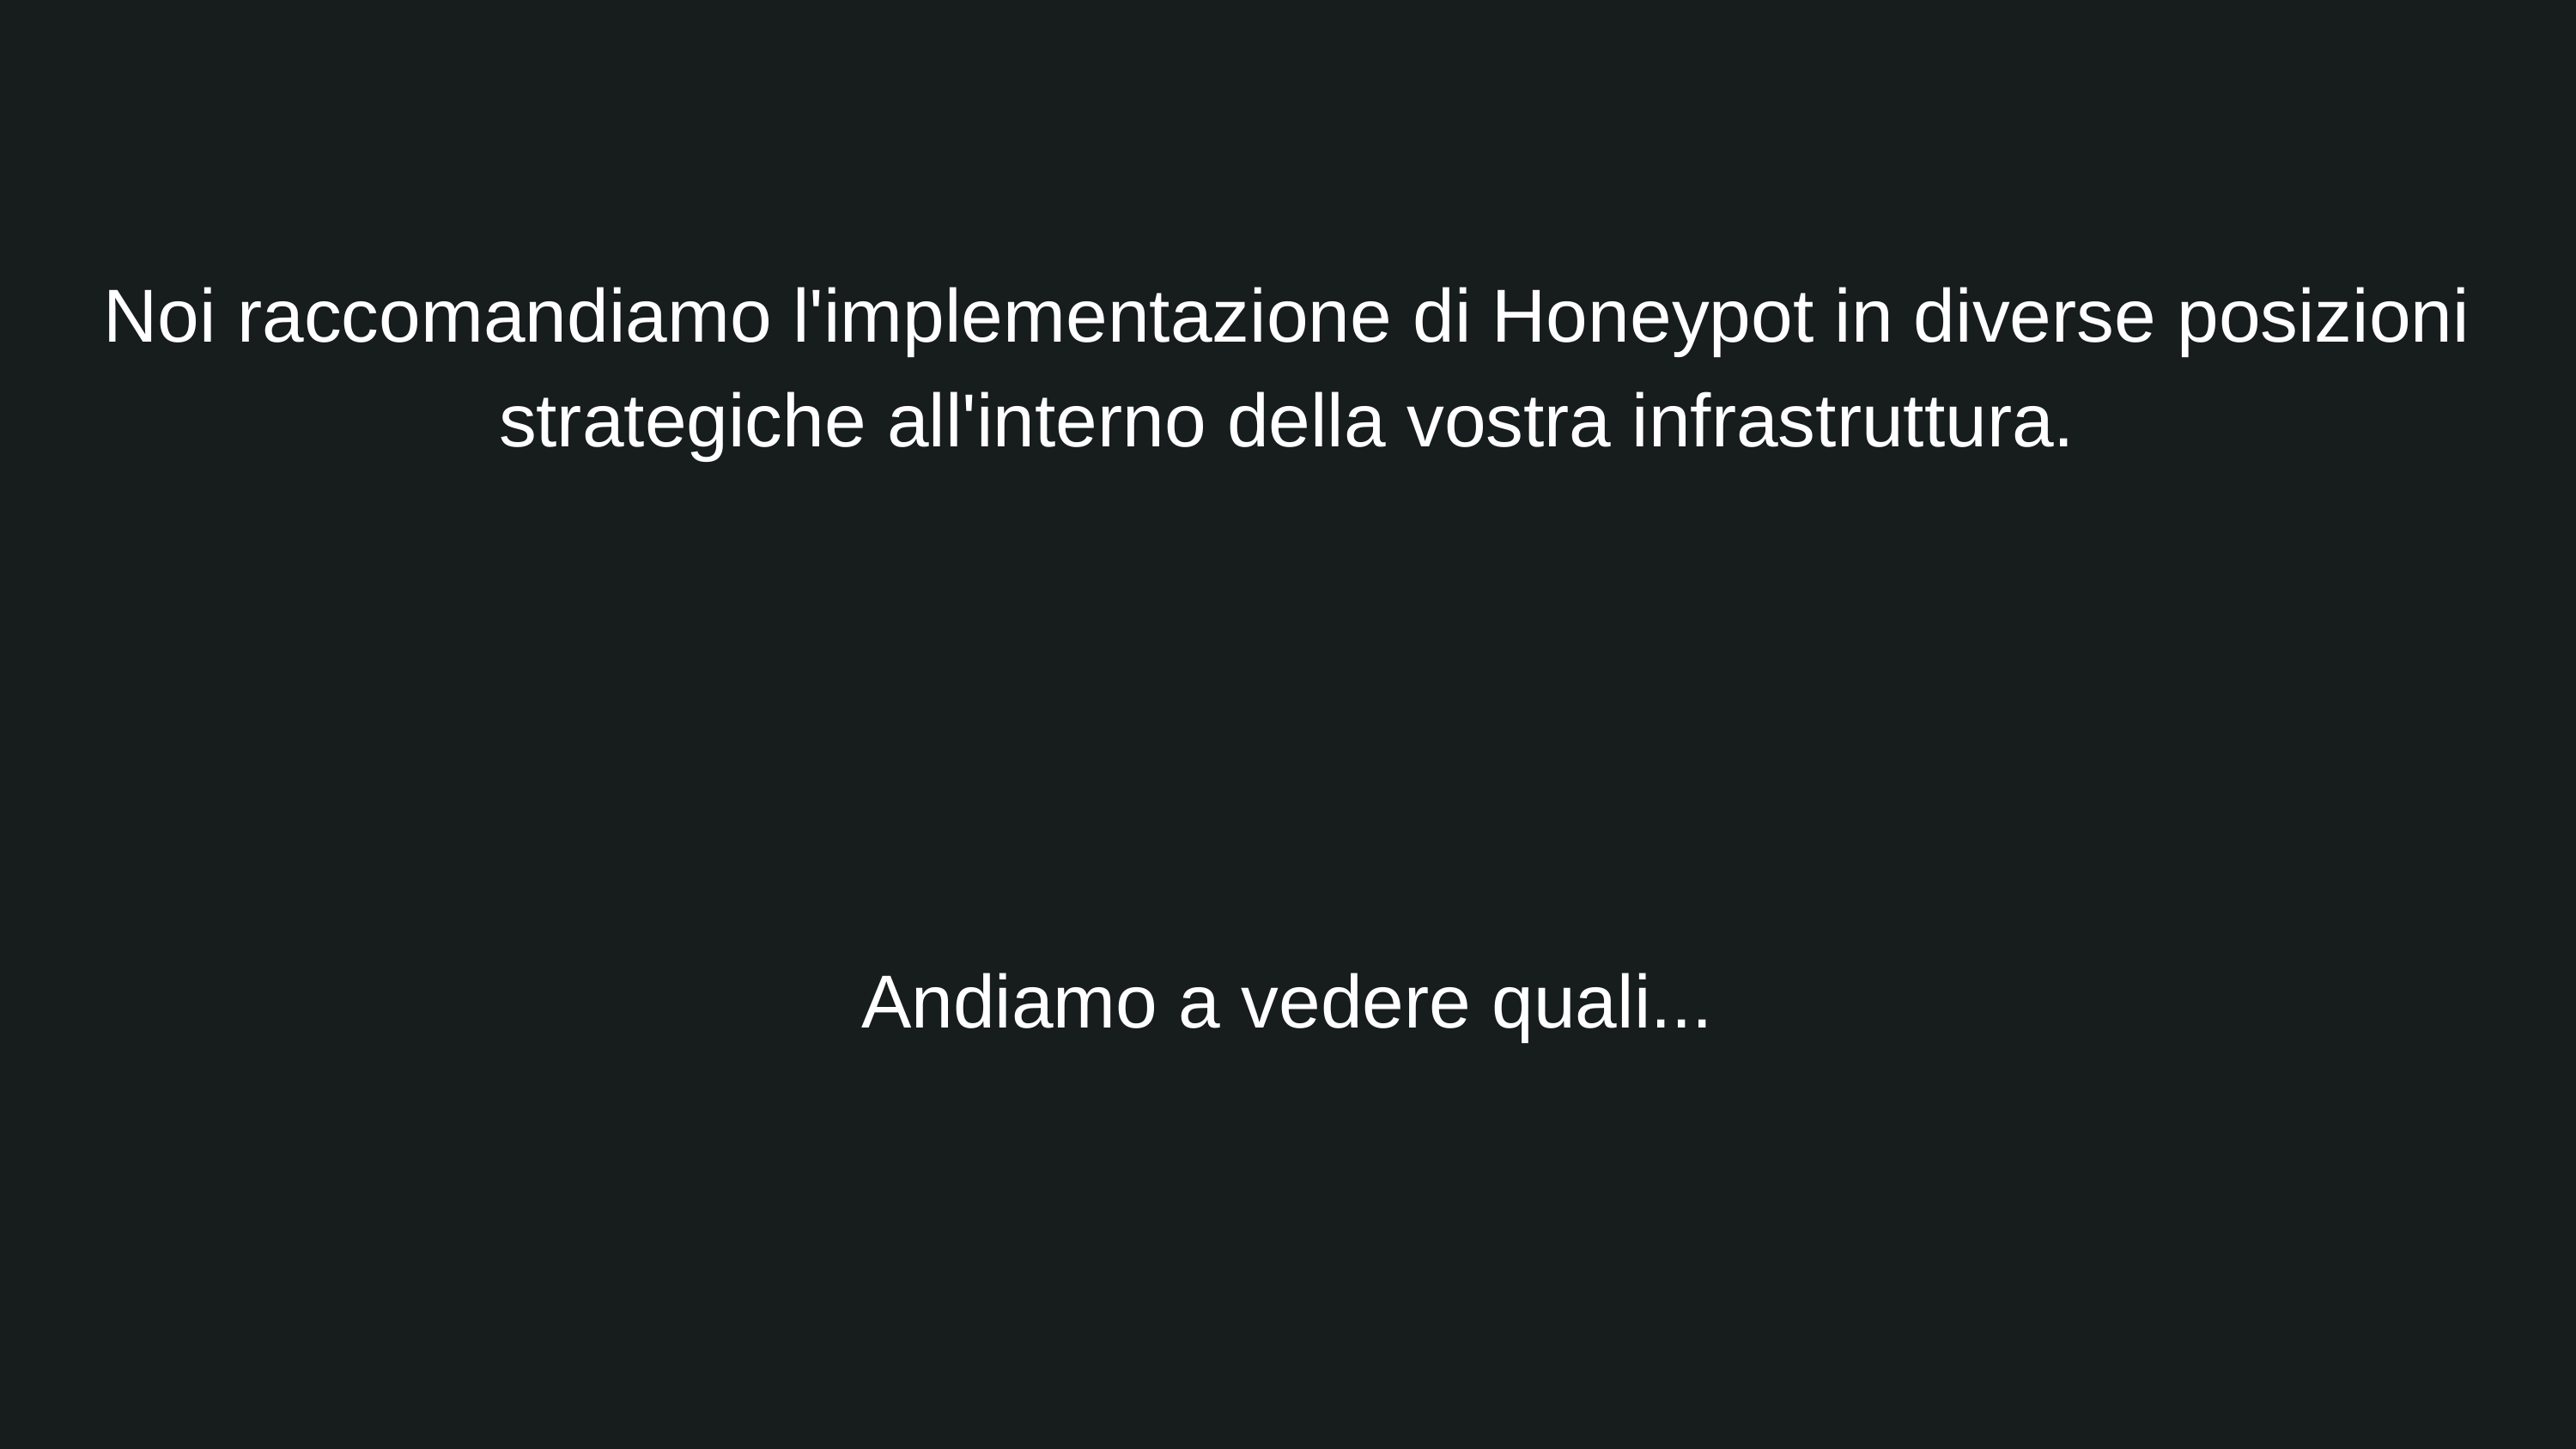

Noi raccomandiamo l'implementazione di Honeypot in diverse posizioni strategiche all'interno della vostra infrastruttura.
Andiamo a vedere quali...